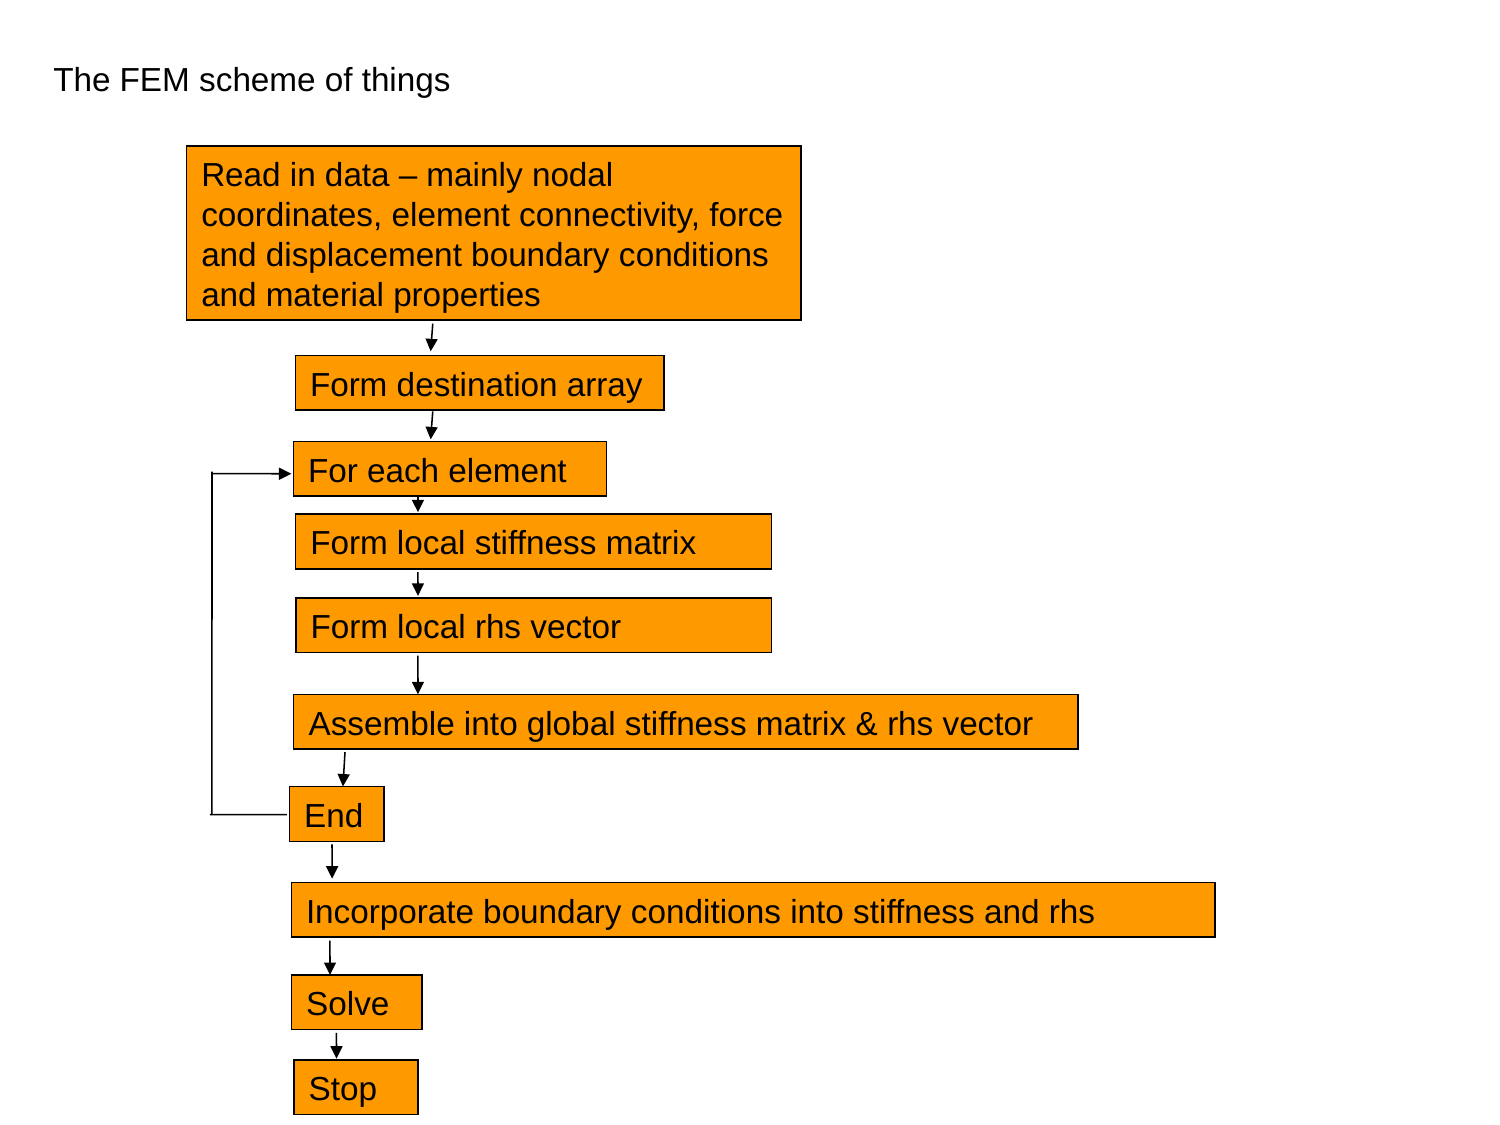

The FEM scheme of things
Read in data – mainly nodal coordinates, element connectivity, force and displacement boundary conditions and material properties

Form destination array

For each element

Form local stiffness matrix
Form local rhs vector
Assemble into global stiffness matrix & rhs vector
End

Incorporate boundary conditions into stiffness and rhs

Solve

Stop